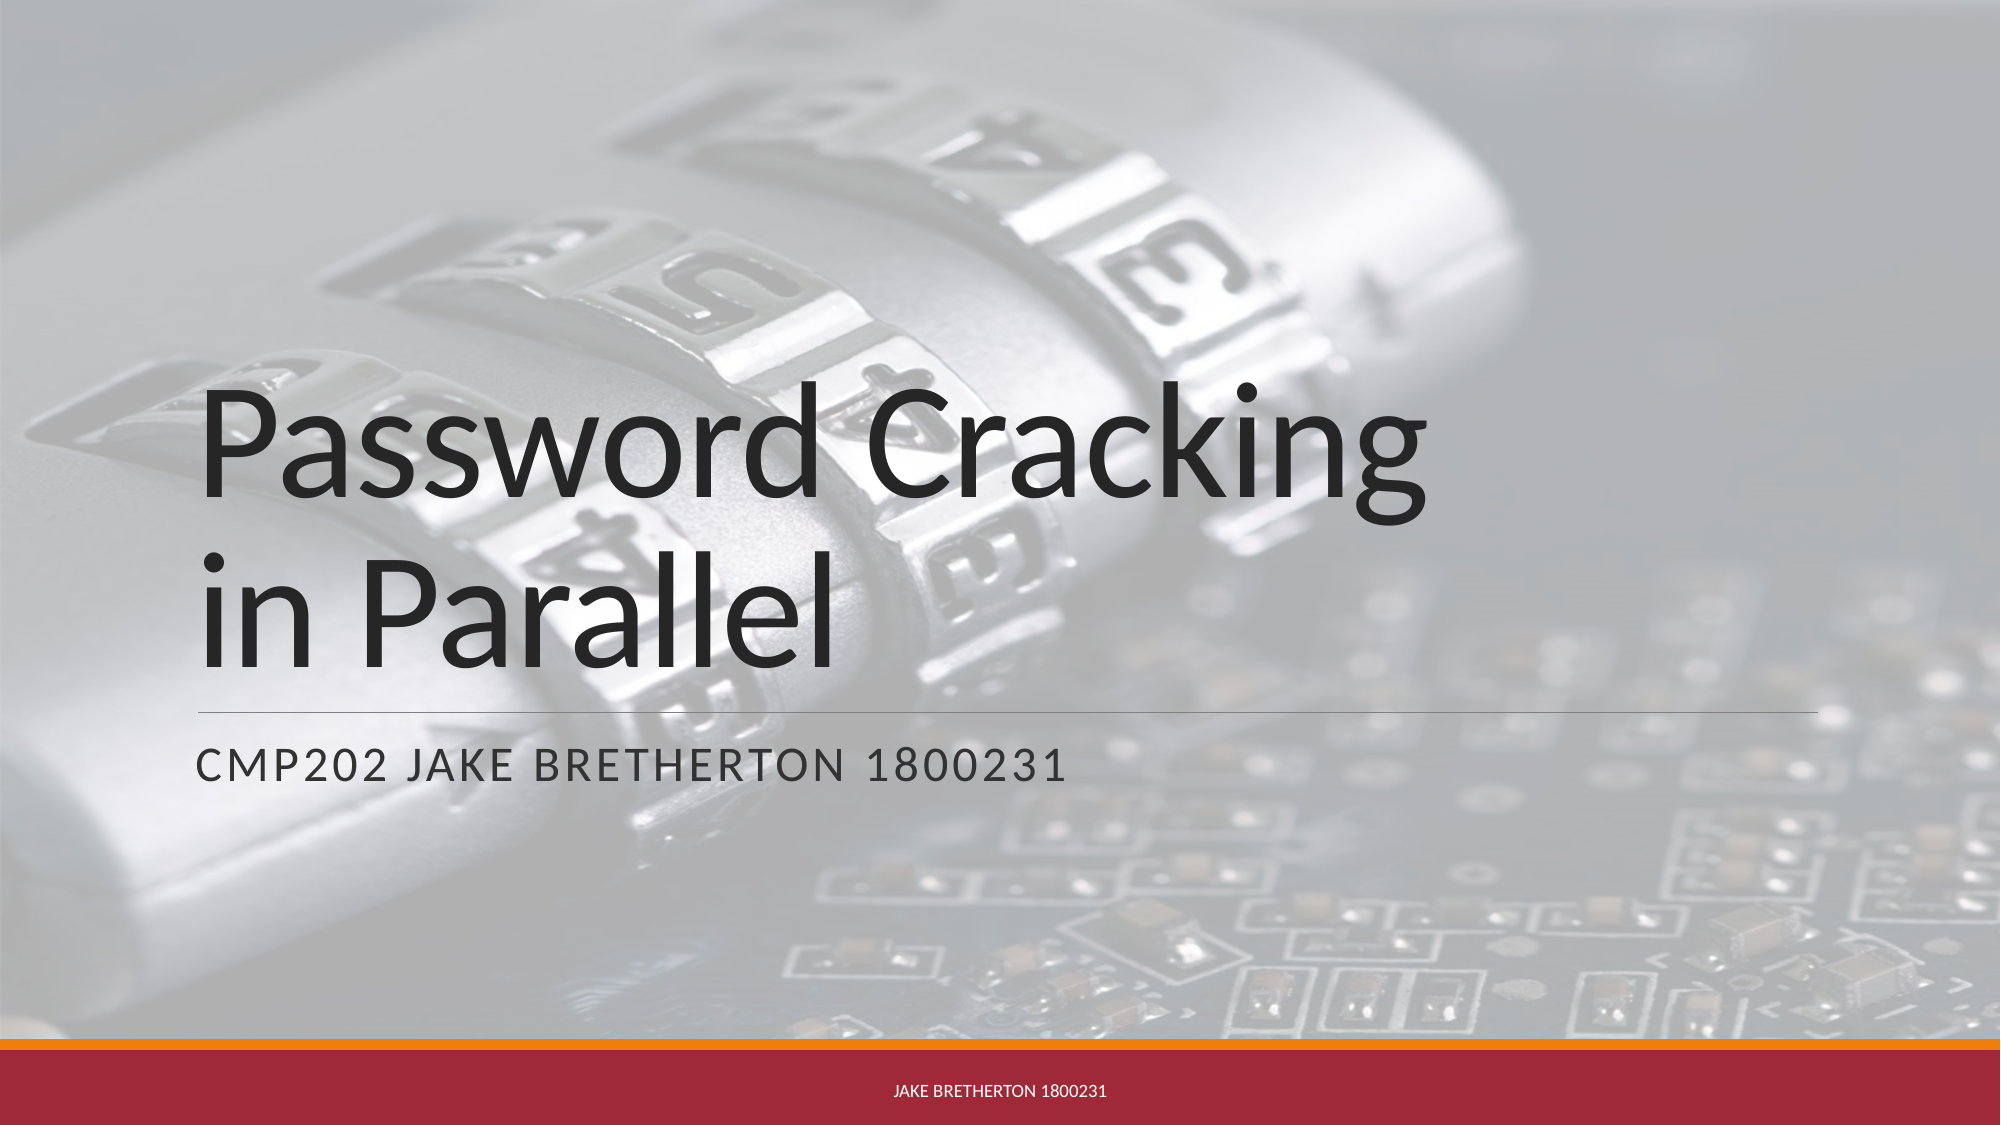

# Password Cracking         in Parallel
CMP202 Jake Bretherton 1800231
Jake Bretherton 1800231